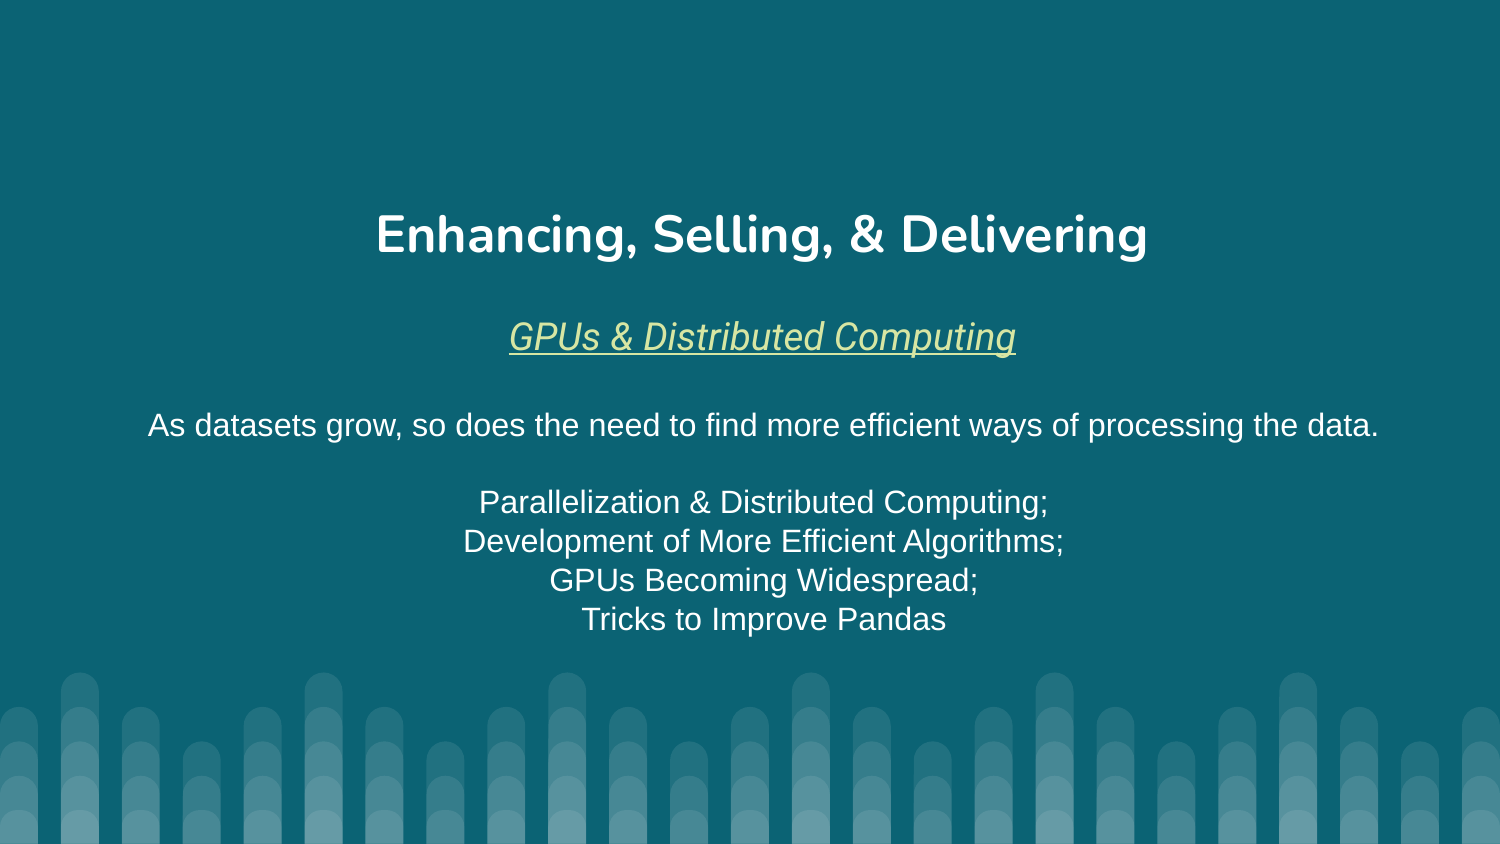

# Enhancing, Selling, & Delivering
GPUs & Distributed Computing
As datasets grow, so does the need to find more efficient ways of processing the data.

Parallelization & Distributed Computing;
Development of More Efficient Algorithms;
GPUs Becoming Widespread;
Tricks to Improve Pandas